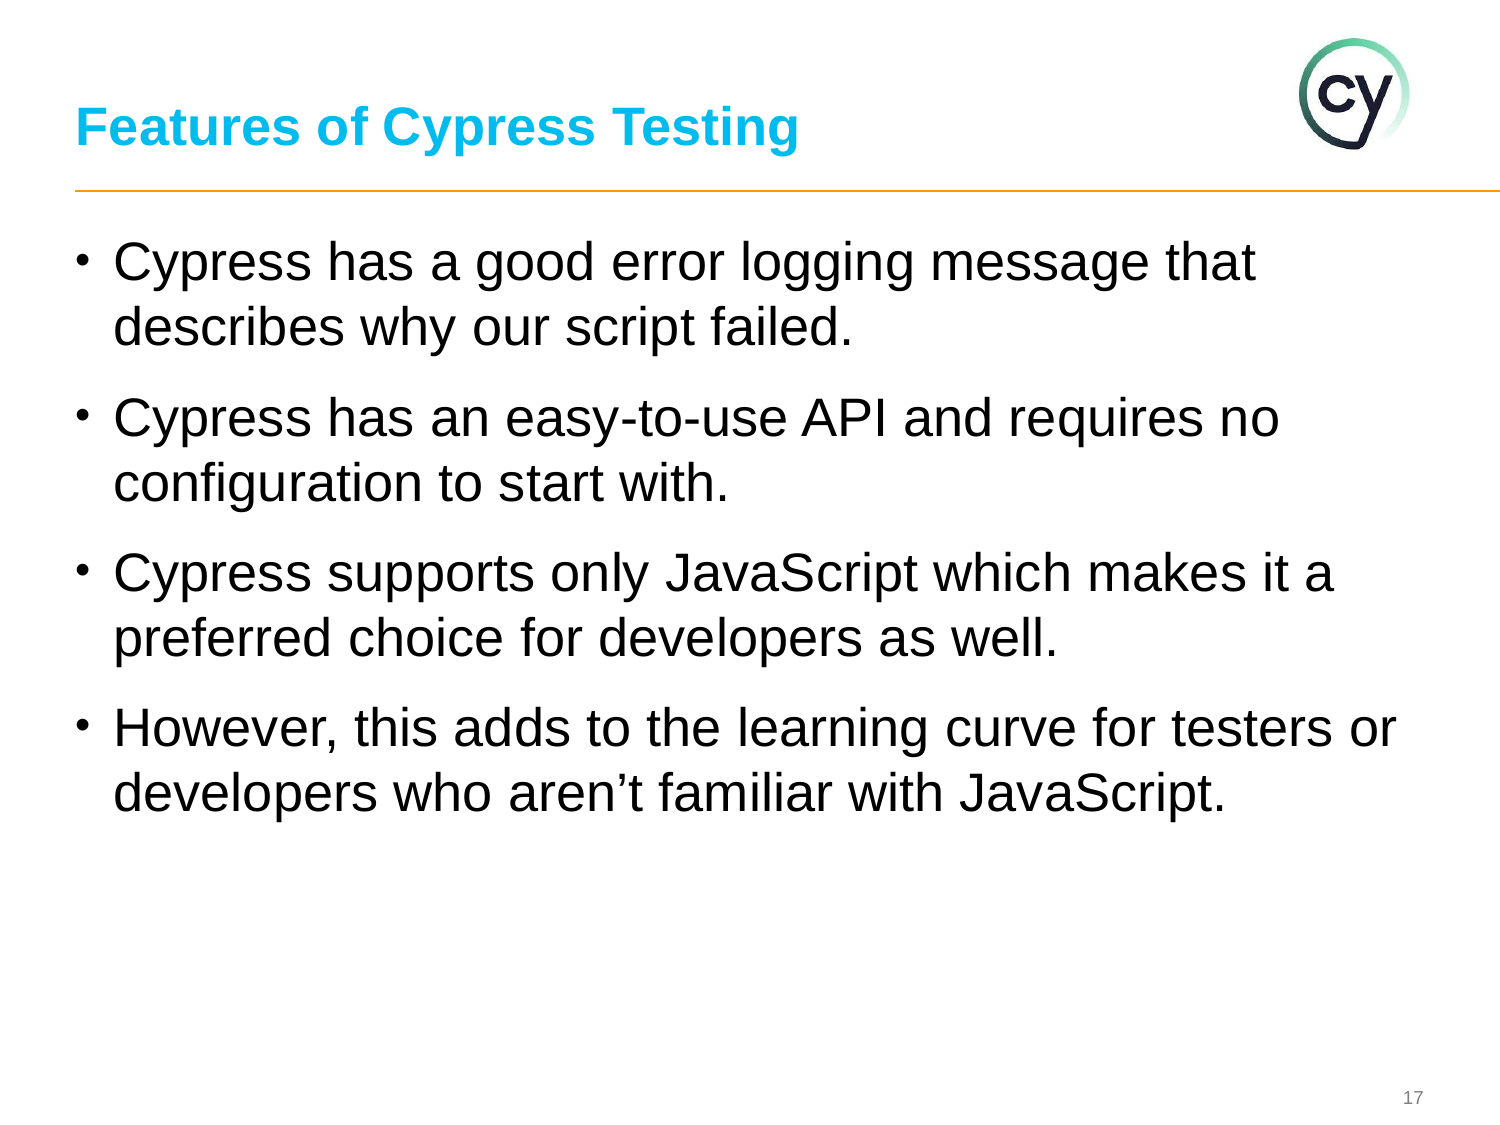

# Features of Cypress Testing
Cypress has a good error logging message that describes why our script failed.
Cypress has an easy-to-use API and requires no configuration to start with.
Cypress supports only JavaScript which makes it a preferred choice for developers as well.
However, this adds to the learning curve for testers or developers who aren’t familiar with JavaScript.